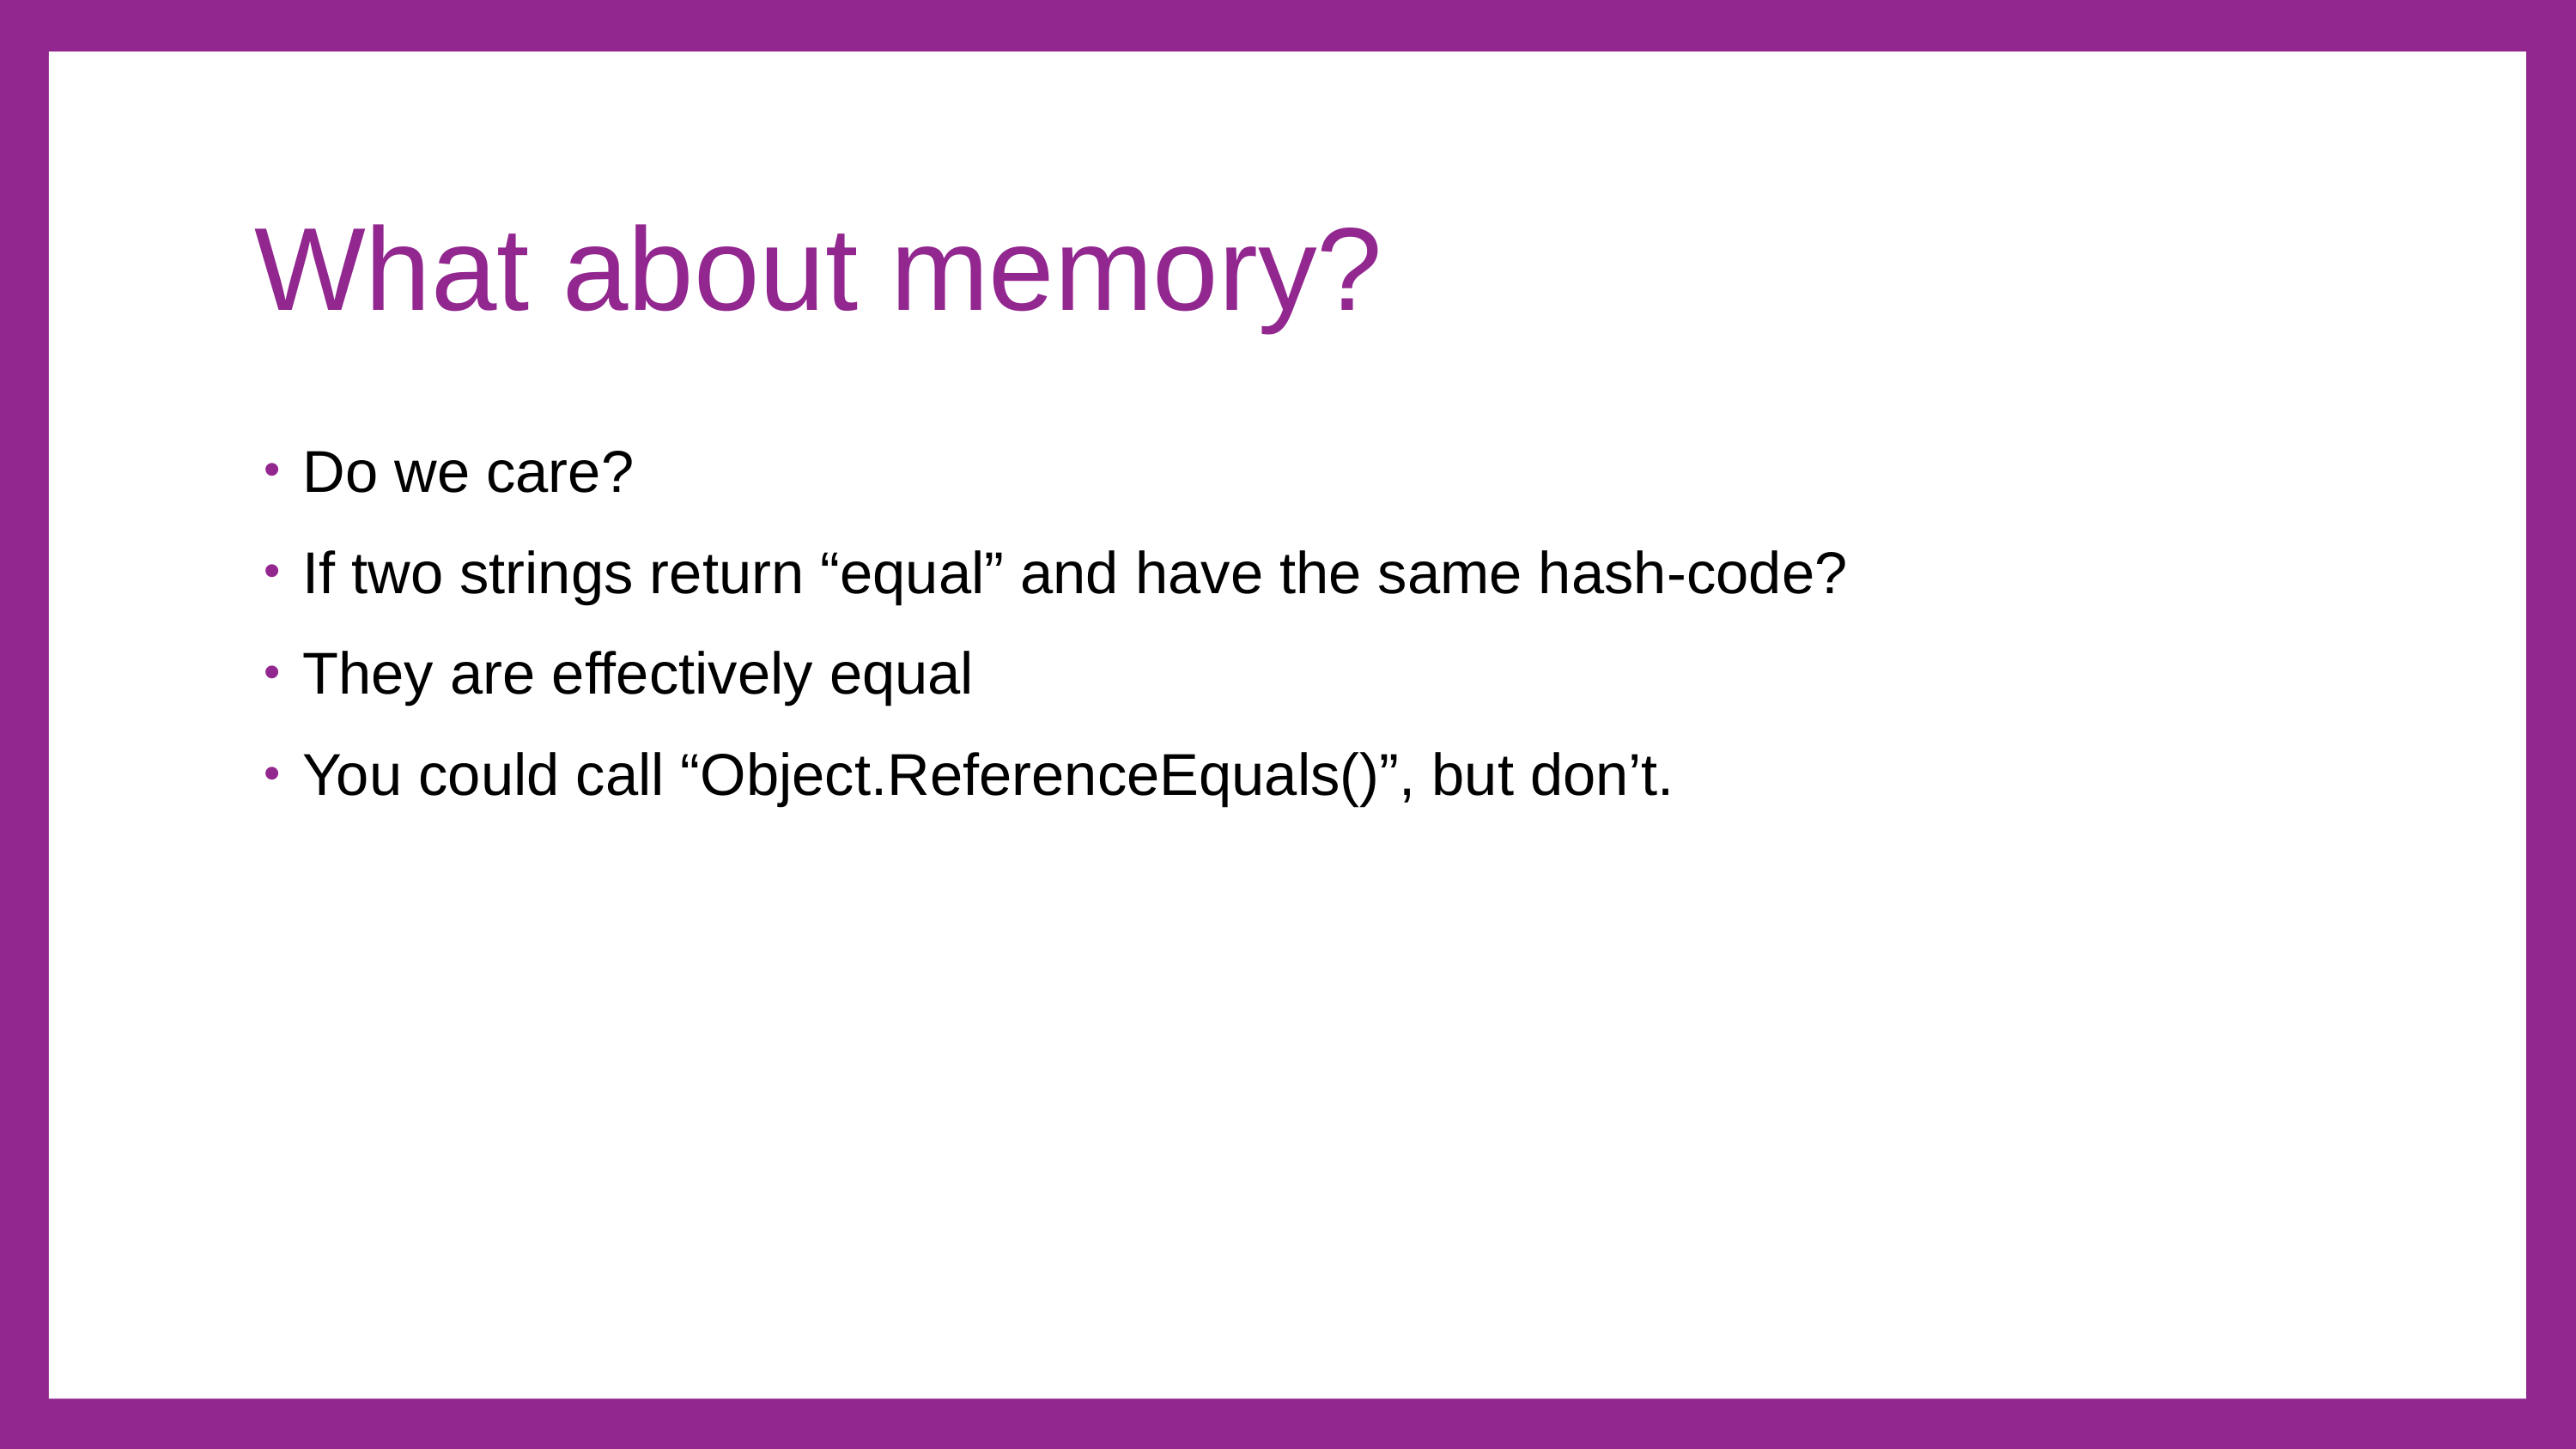

# What about memory?
Do we care?
If two strings return “equal” and have the same hash-code?
They are effectively equal
You could call “Object.ReferenceEquals()”, but don’t.